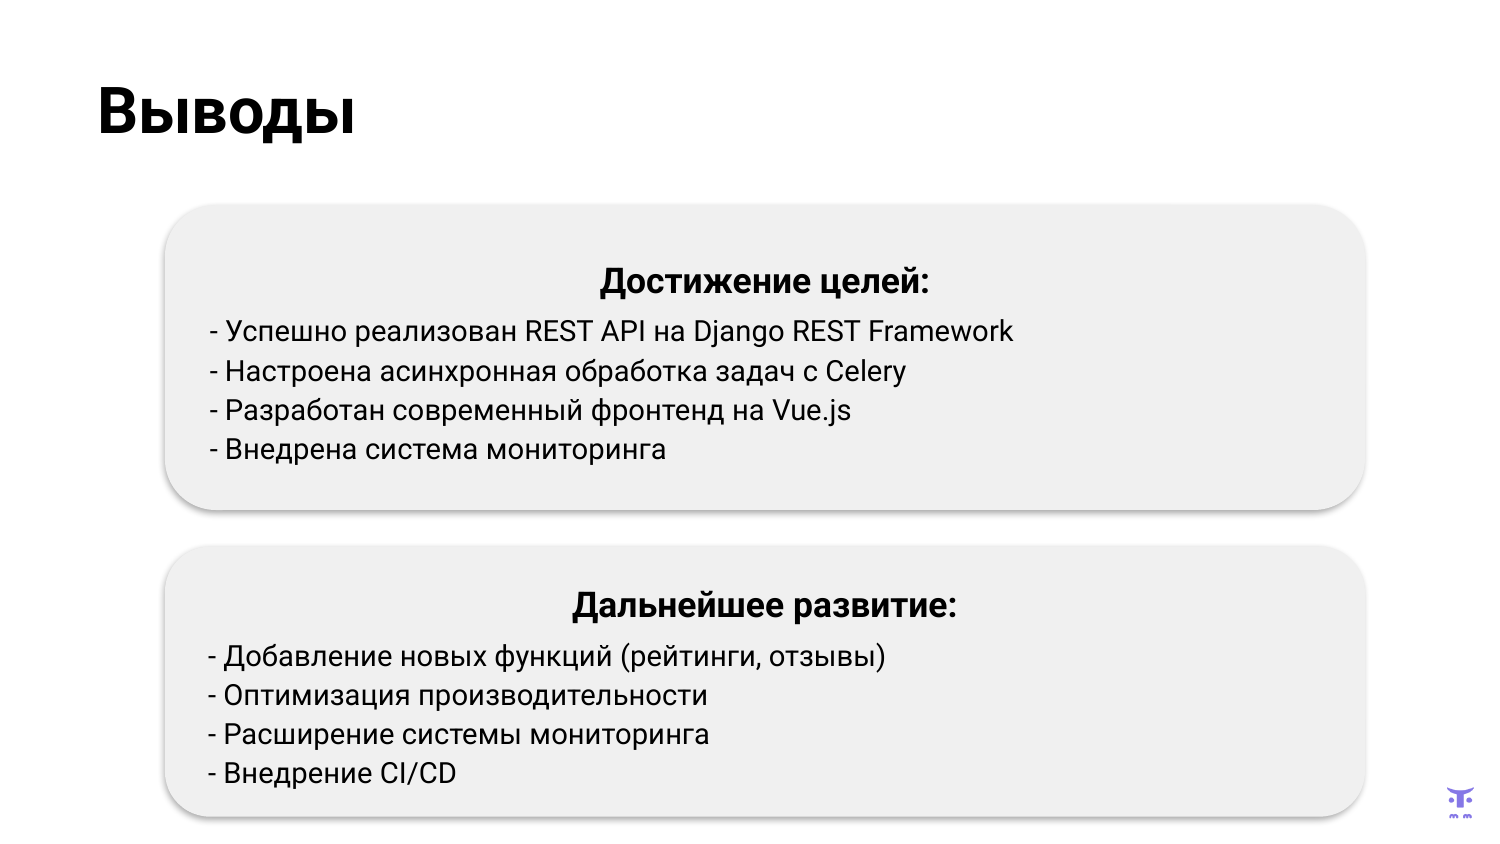

# Выводы
Достижение целей:
- Успешно реализован REST API на Django REST Framework
- Настроена асинхронная обработка задач с Celery
- Разработан современный фронтенд на Vue.js
- Внедрена система мониторинга
Дальнейшее развитие:
- Добавление новых функций (рейтинги, отзывы)
- Оптимизация производительности
- Расширение системы мониторинга
- Внедрение CI/CD